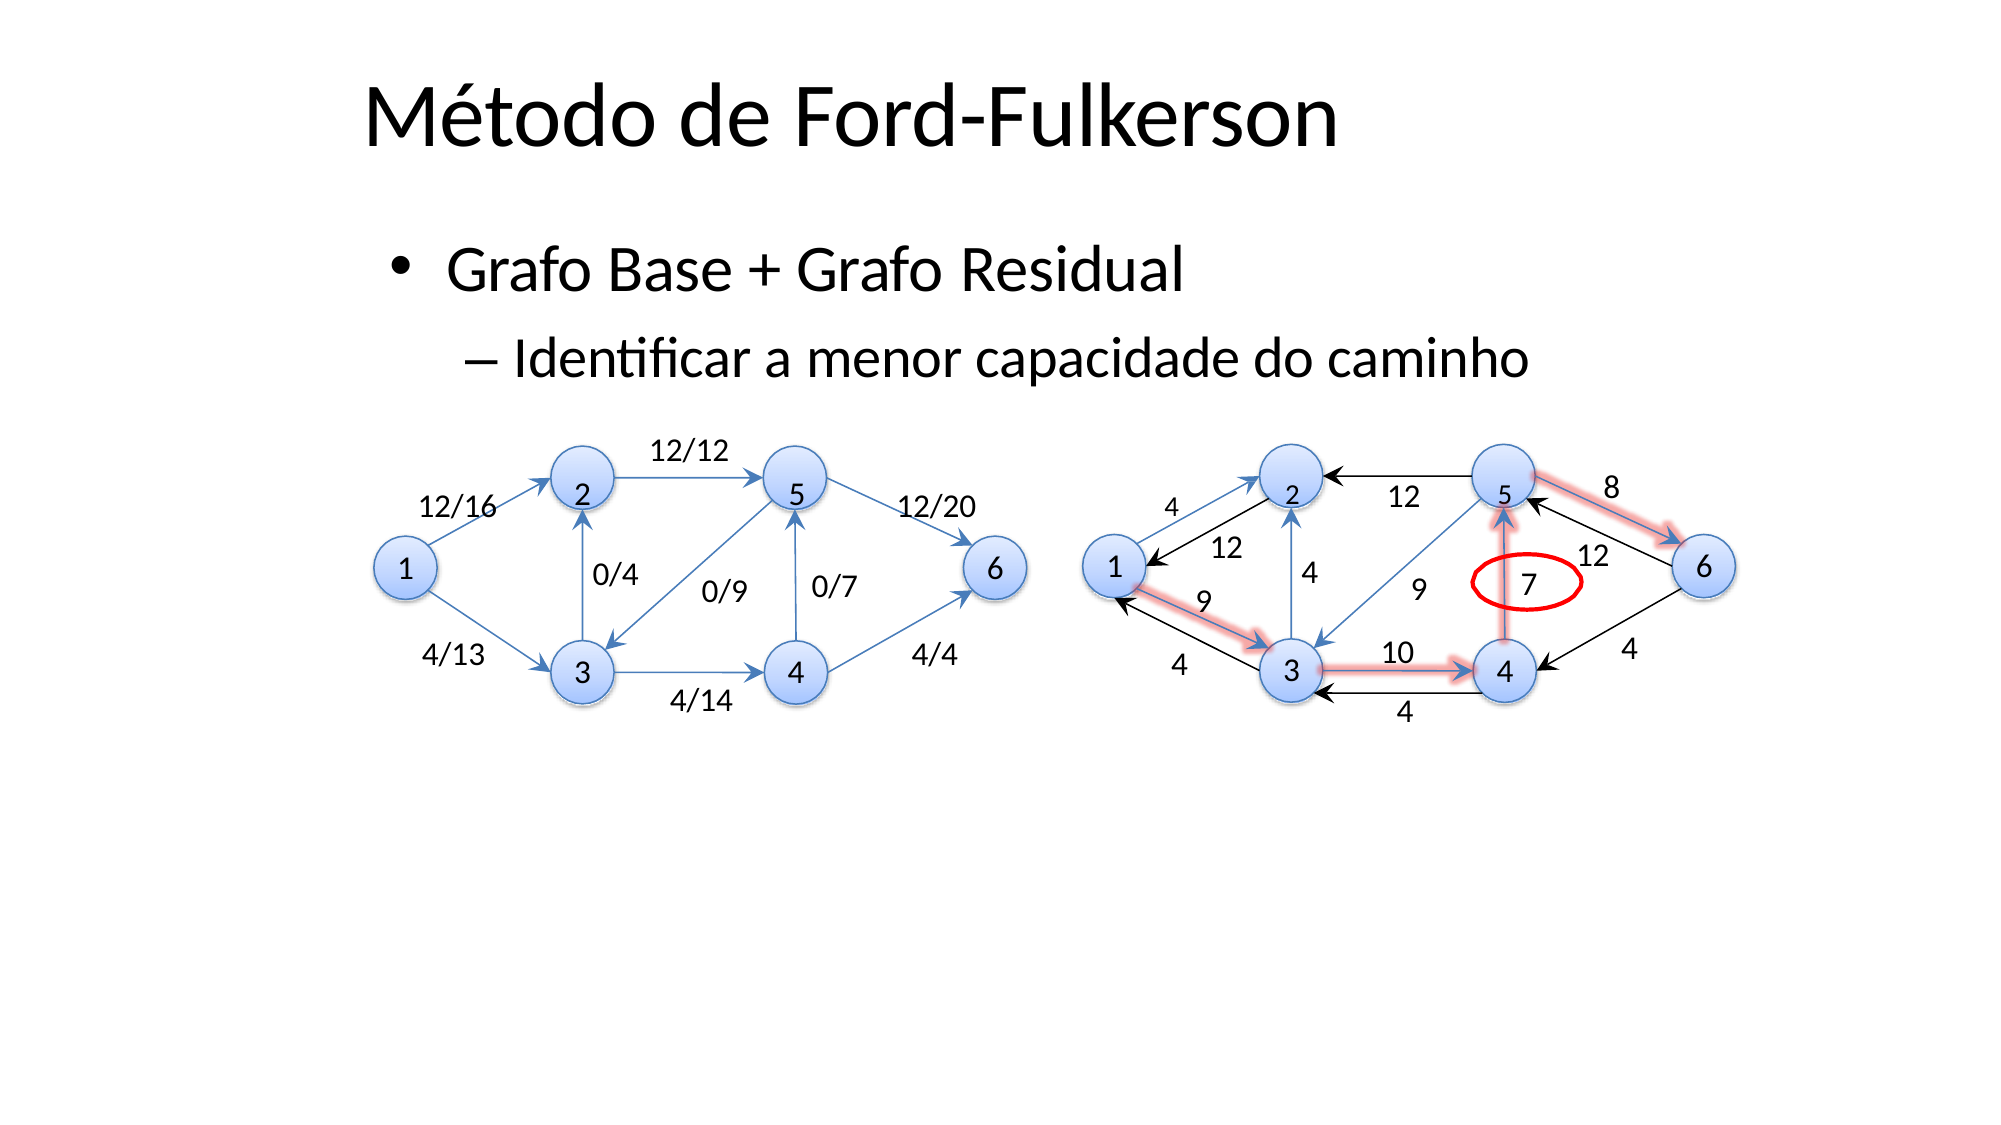

# Método de Ford-Fulkerson
Grafo Base + Grafo Residual
– Identificar a menor capacidade do caminho
12/12

2	5	2	5
8

12/16	12/20	4

12

12
9

12
1
6
1
6
4
0/4

7
0/7
9
0/9

10
4
4
4/13
4/4

4
3
4
3
4
4/14